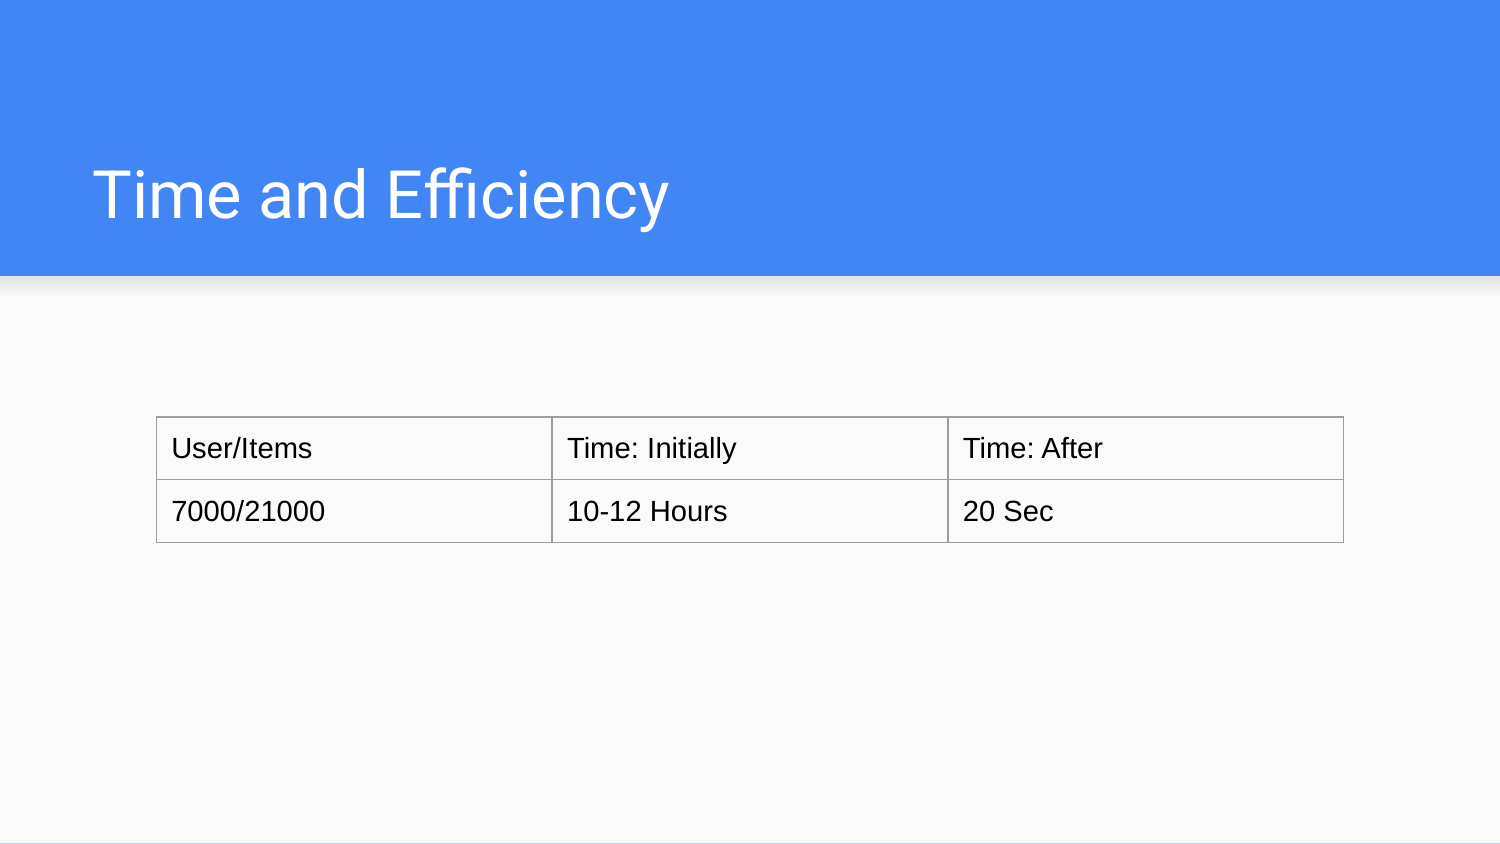

# Time and Efficiency
| User/Items | Time: Initially |
| --- | --- |
| 7000/21000 | 10-12 Hours |
| Time: After |
| --- |
| 20 Sec |